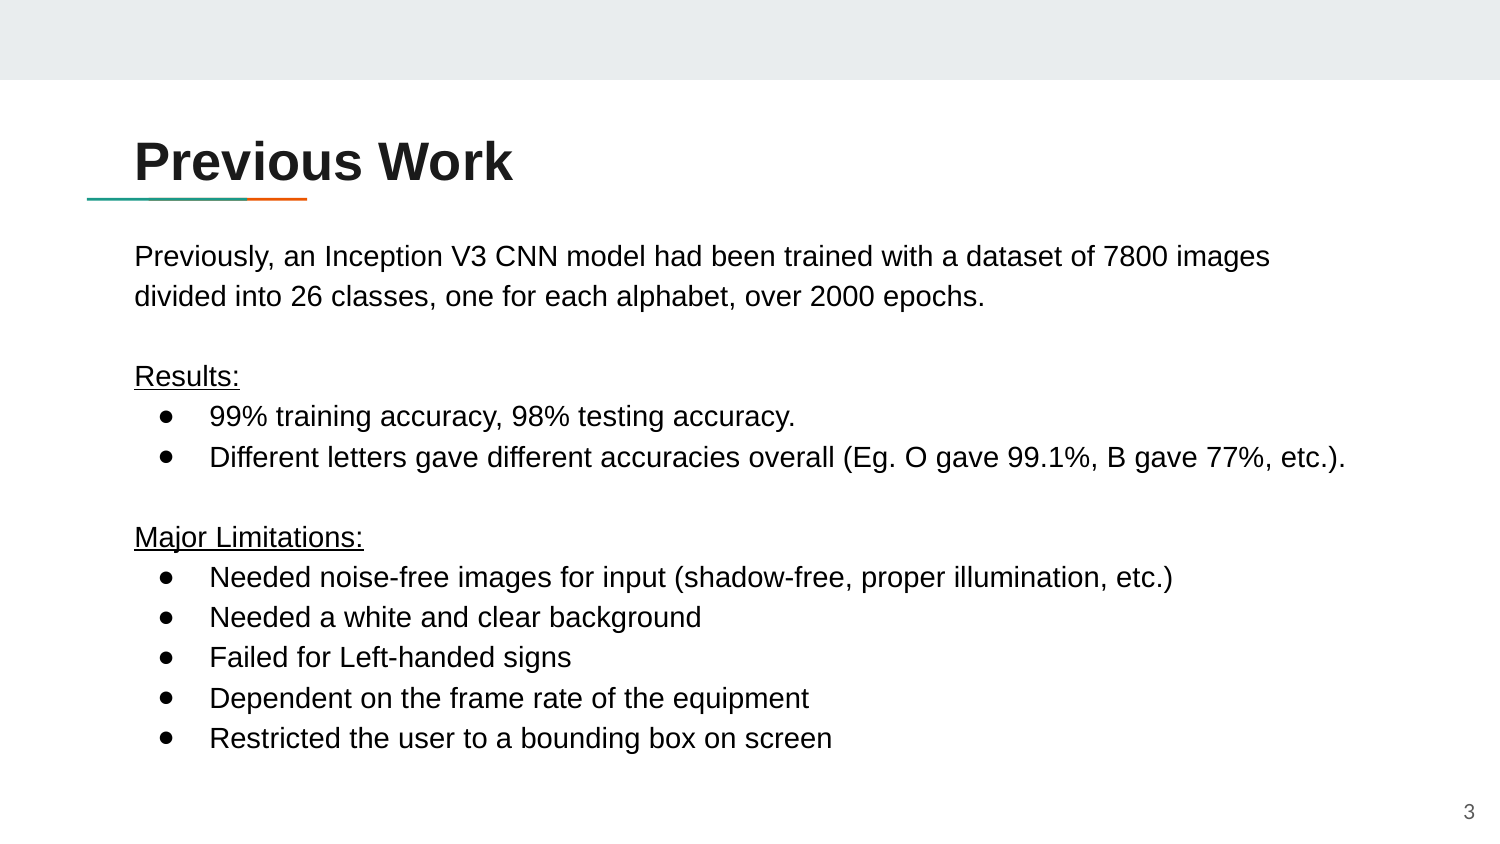

# Previous Work
Previously, an Inception V3 CNN model had been trained with a dataset of 7800 images divided into 26 classes, one for each alphabet, over 2000 epochs.

Results:
99% training accuracy, 98% testing accuracy.
Different letters gave different accuracies overall (Eg. O gave 99.1%, B gave 77%, etc.).

Major Limitations:
Needed noise-free images for input (shadow-free, proper illumination, etc.)
Needed a white and clear background
Failed for Left-handed signs
Dependent on the frame rate of the equipment
Restricted the user to a bounding box on screen
3